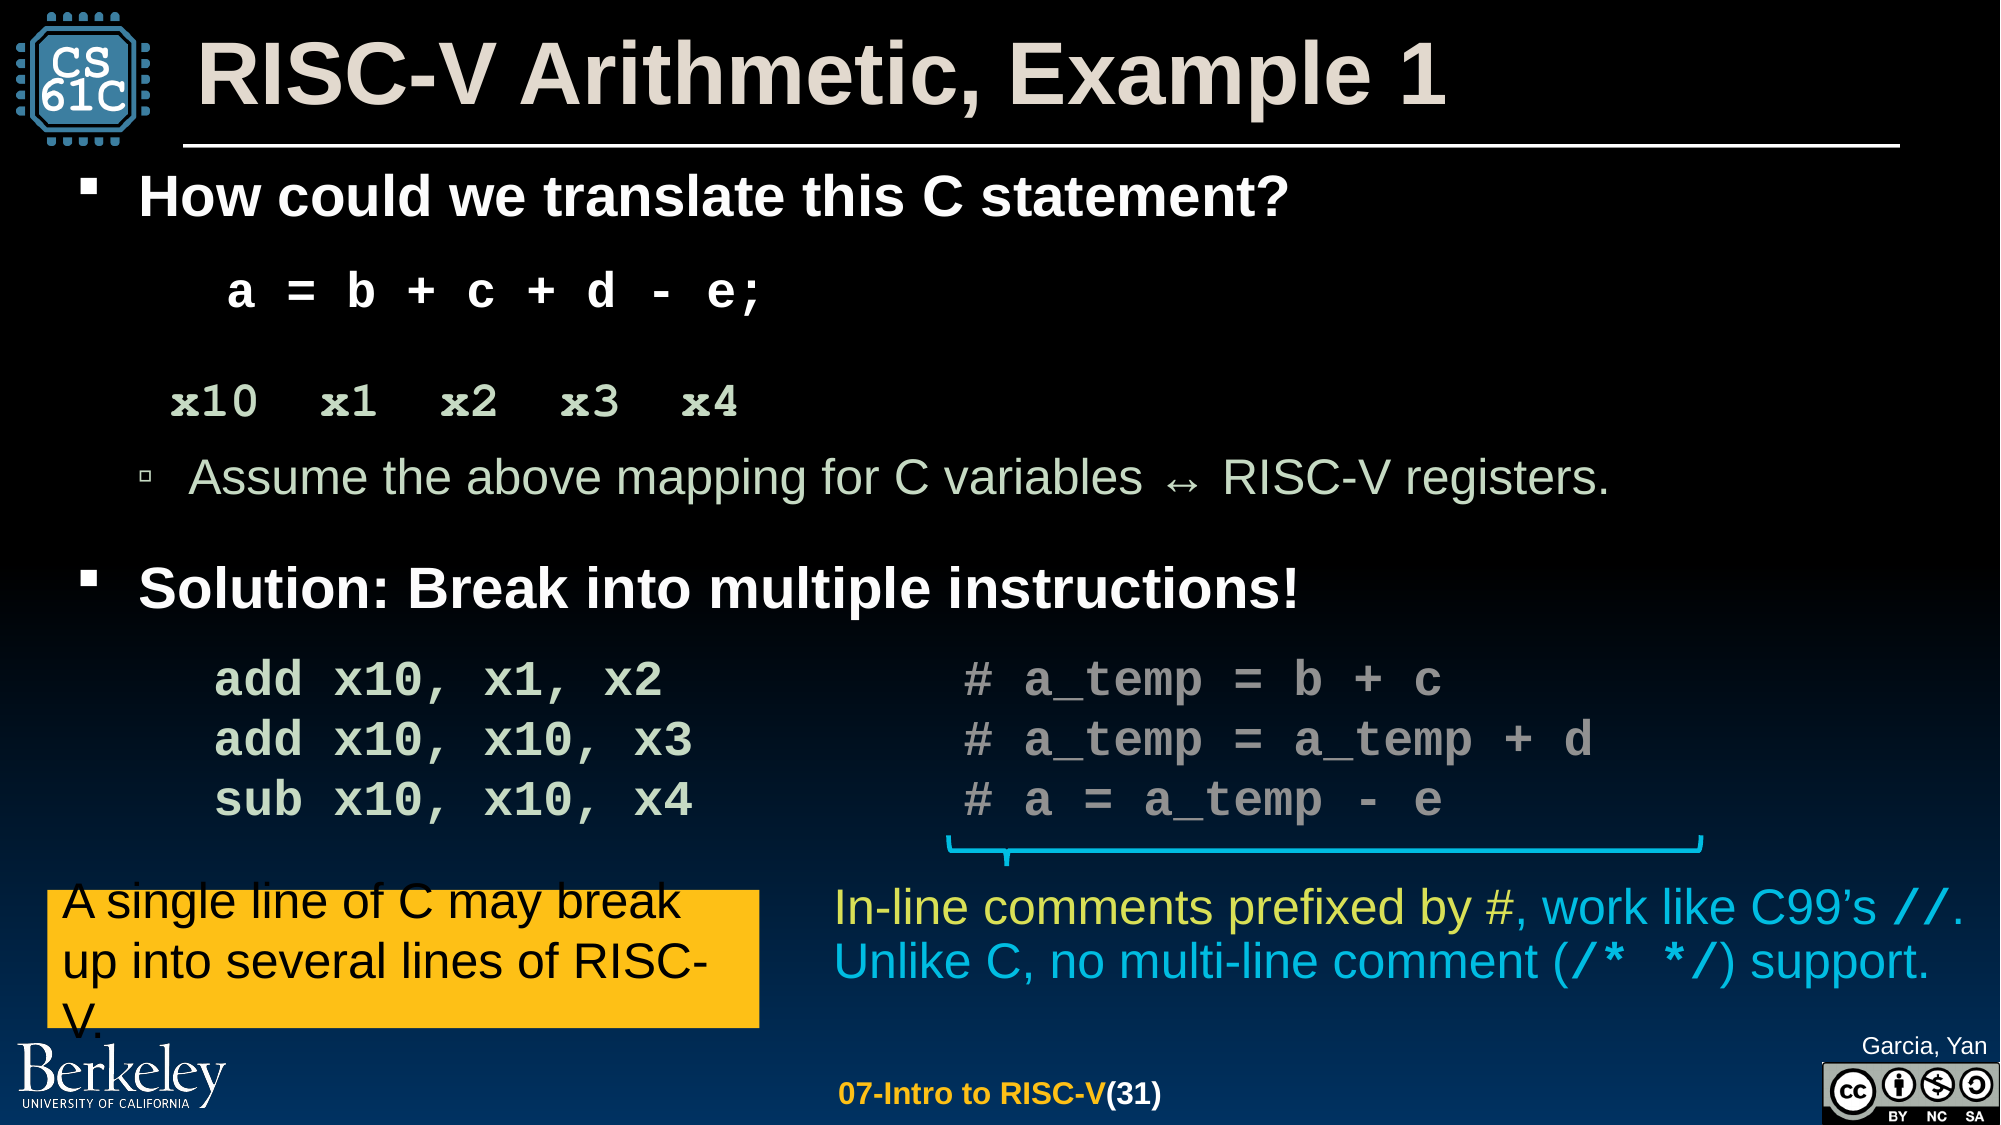

# RISC-V Arithmetic, Example 1
How could we translate this C statement?
	a = b + c + d - e;

Assume the above mapping for C variables ↔︎ RISC-V registers.
Solution: Break into multiple instructions!
add x10, x1, x2  		# a_temp = b + c
add x10, x10, x3 		# a_temp = a_temp + d
sub x10, x10, x4 		# a = a_temp - e
x10  x1  x2  x3  x4

In-line comments prefixed by #, work like C99’s //.
Unlike C, no multi-line comment (/* */) support.
A single line of C may break up into several lines of RISC-V.